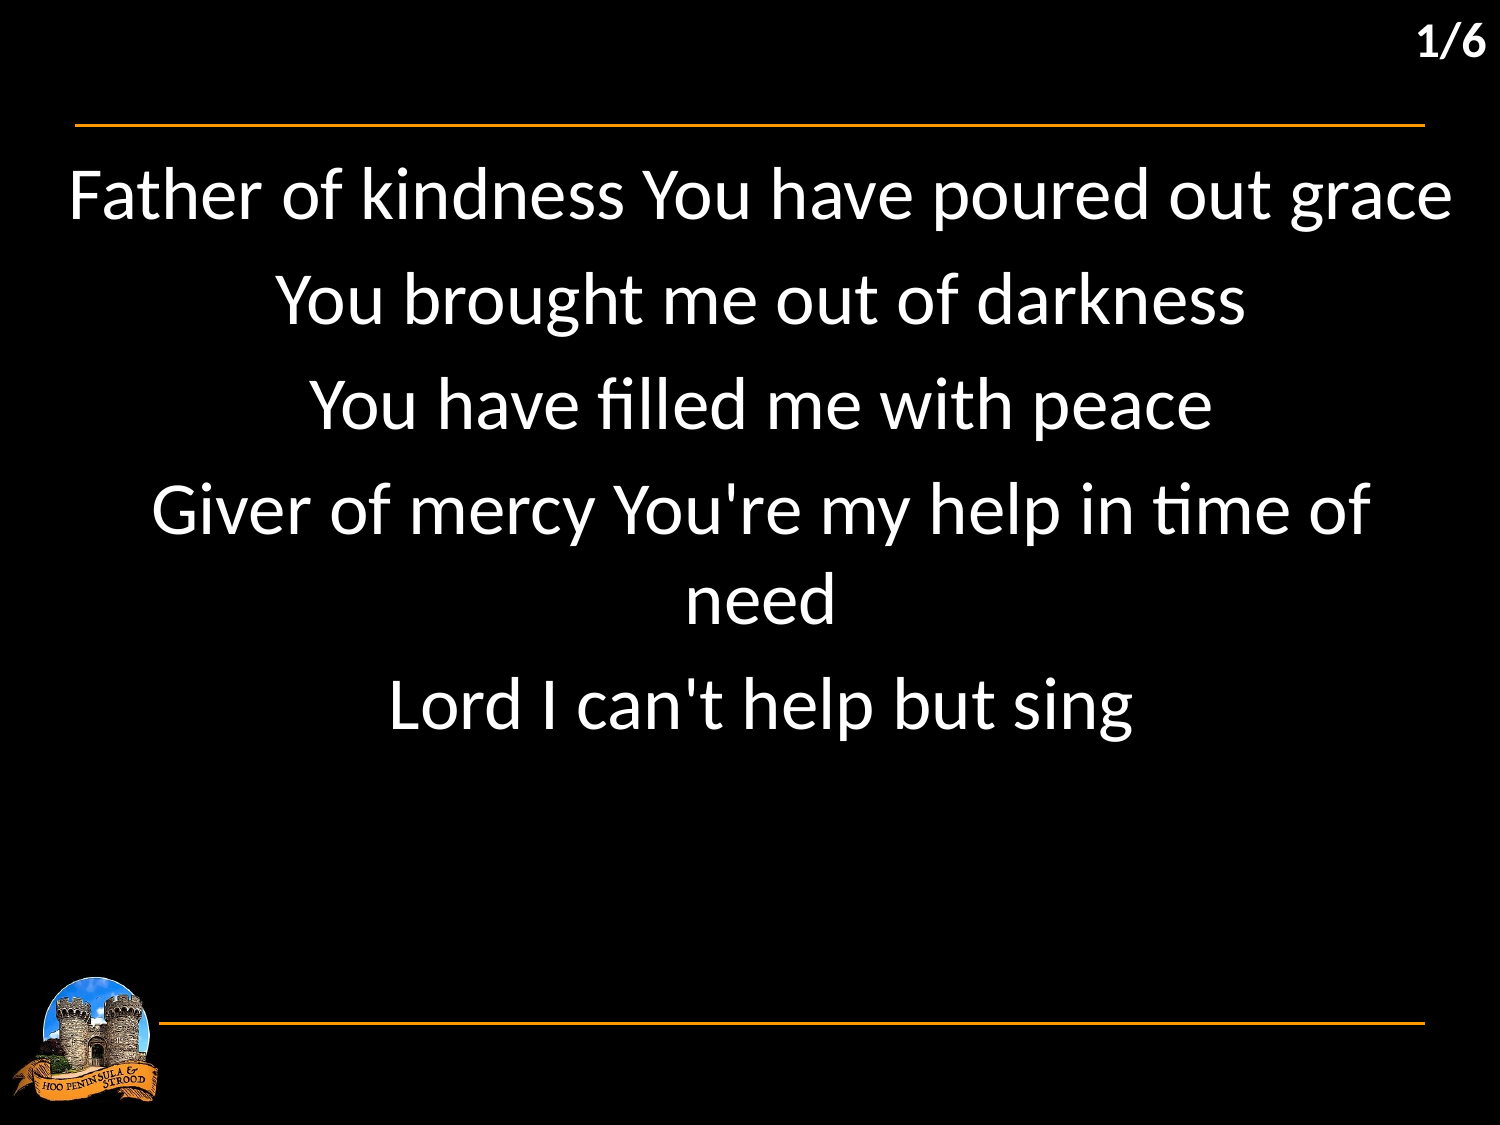

1/6
Father of kindness You have poured out grace
You brought me out of darkness
You have filled me with peace
Giver of mercy You're my help in time of need
Lord I can't help but sing